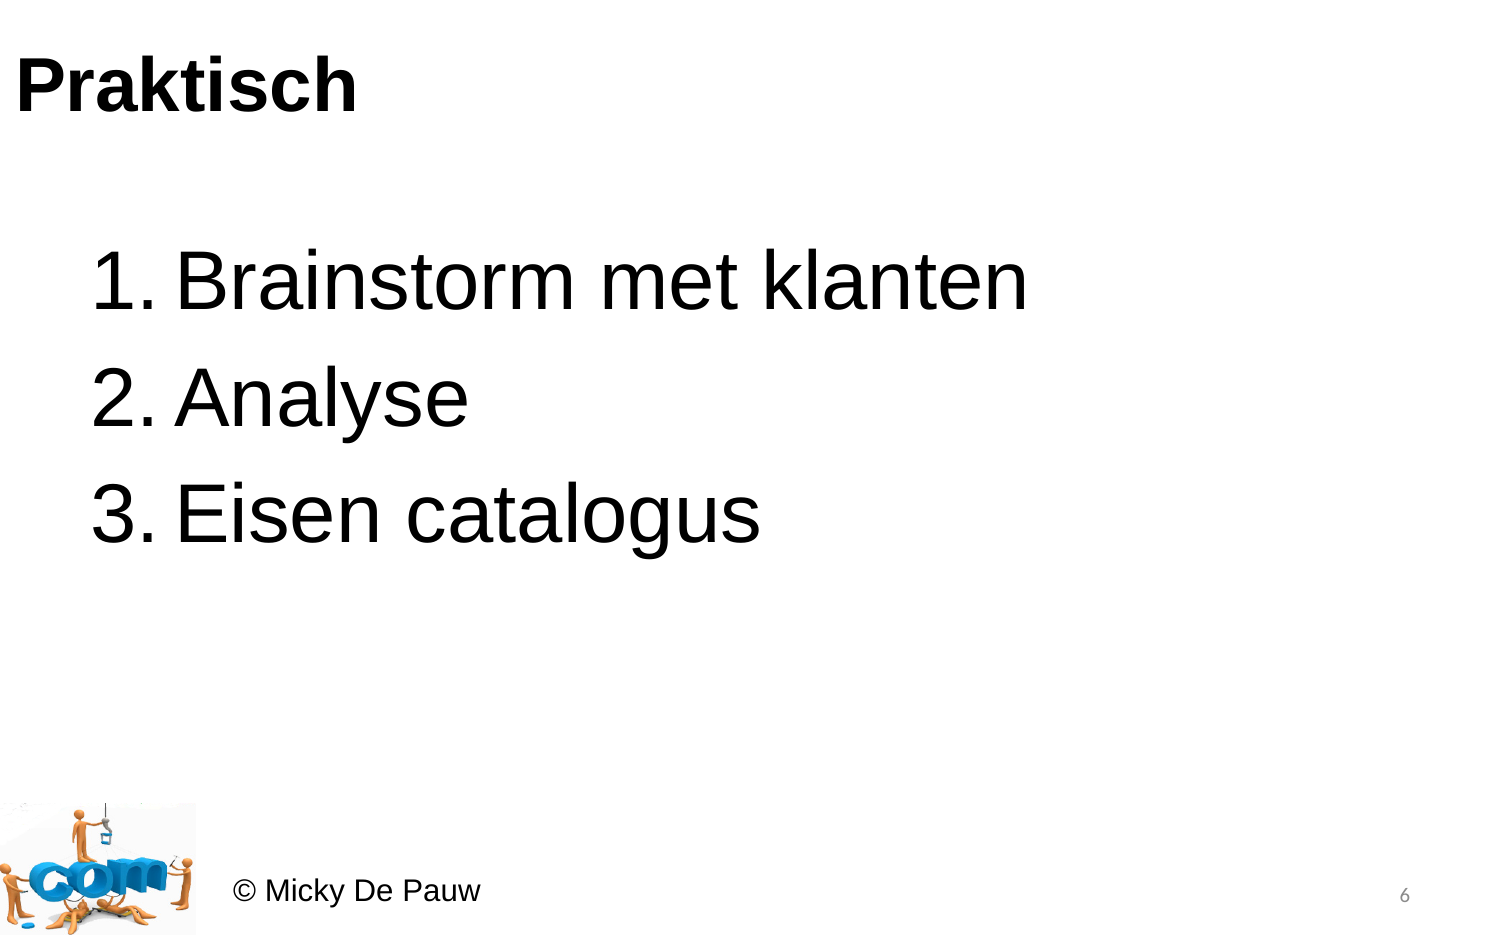

# Praktisch
Brainstorm met klanten
Analyse
Eisen catalogus
6